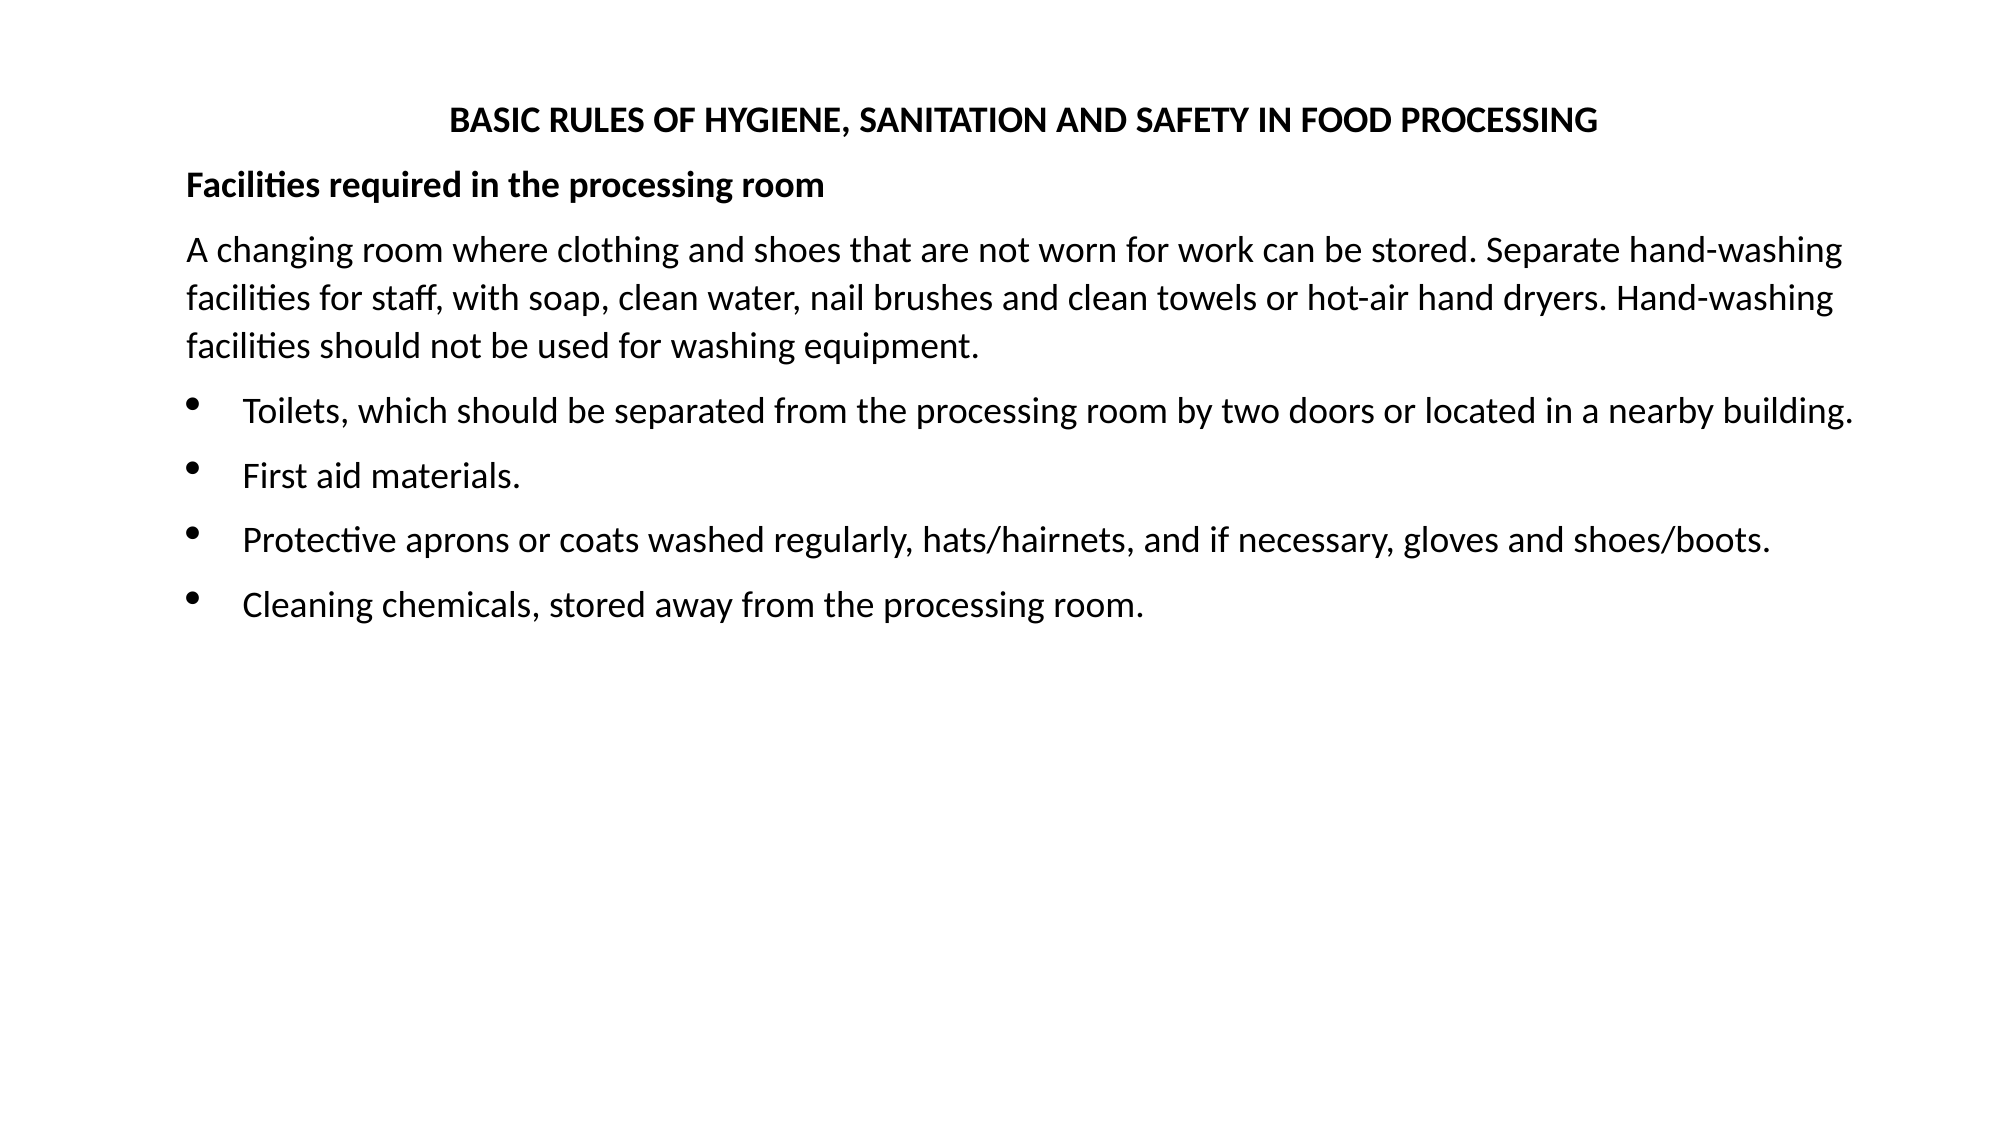

BASIC RULES OF HYGIENE, SANITATION AND SAFETY IN FOOD PROCESSING
Facilities required in the processing room
A changing room where clothing and shoes that are not worn for work can be stored. Separate hand-washing facilities for staff, with soap, clean water, nail brushes and clean towels or hot-air hand dryers. Hand-washing facilities should not be used for washing equipment.
Toilets, which should be separated from the processing room by two doors or located in a nearby building.
First aid materials.
Protective aprons or coats washed regularly, hats/hairnets, and if necessary, gloves and shoes/boots.
Cleaning chemicals, stored away from the processing room.